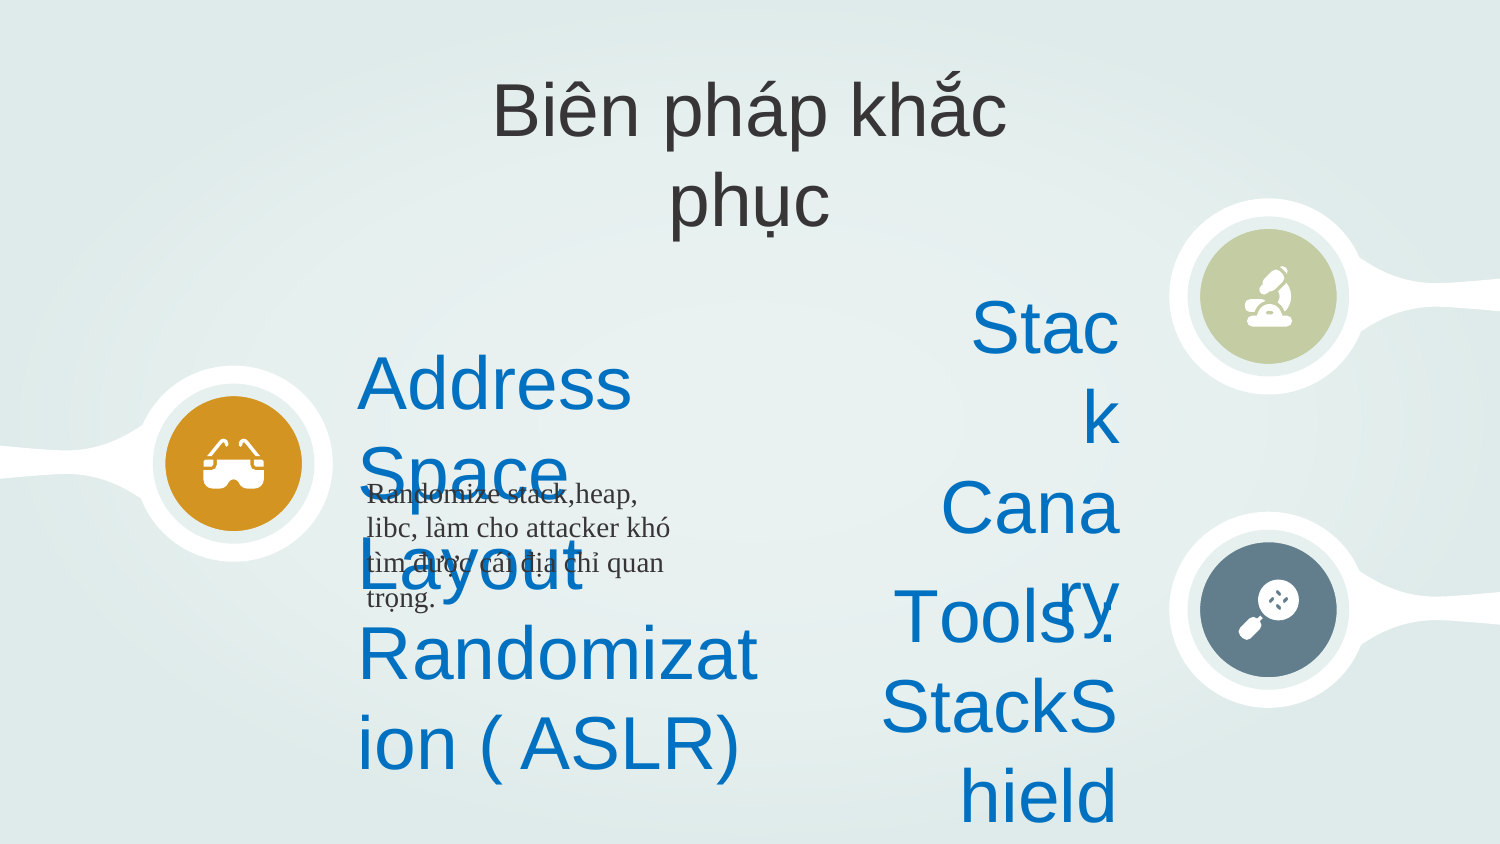

# Biên pháp khắc phục

Stack Canary

Address Space Layout Randomization ( ASLR)

Randomize stack,heap, libc, làm cho attacker khó tìm được cái địa chỉ quan trọng.

Tools : StackShield
StackGuard